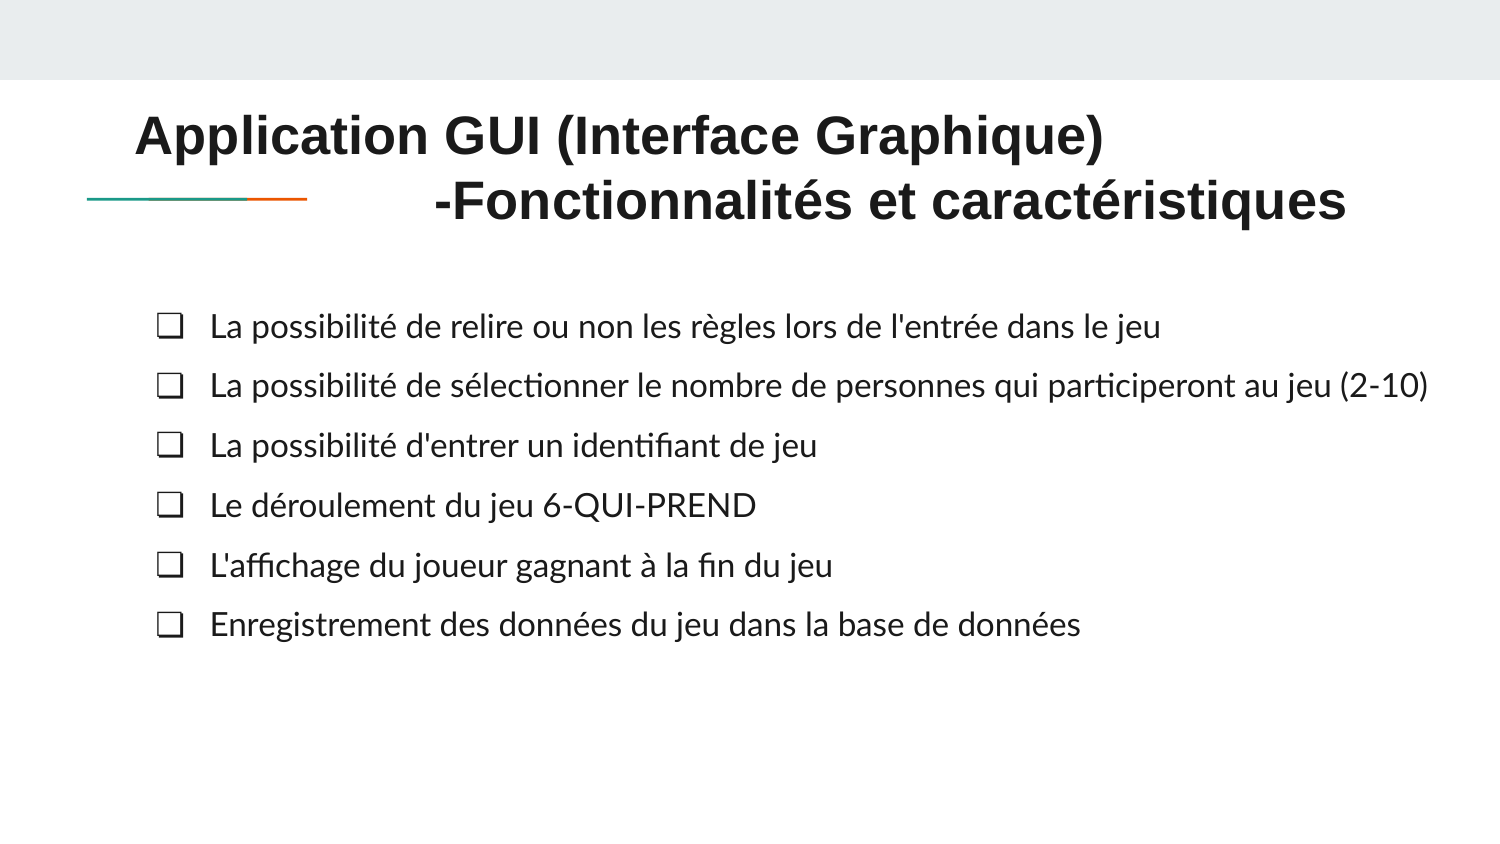

# Application GUI (Interface Graphique)
		-Fonctionnalités et caractéristiques
La possibilité de relire ou non les règles lors de l'entrée dans le jeu
La possibilité de sélectionner le nombre de personnes qui participeront au jeu (2-10)
La possibilité d'entrer un identifiant de jeu
Le déroulement du jeu 6-QUI-PREND
L'affichage du joueur gagnant à la fin du jeu
Enregistrement des données du jeu dans la base de données